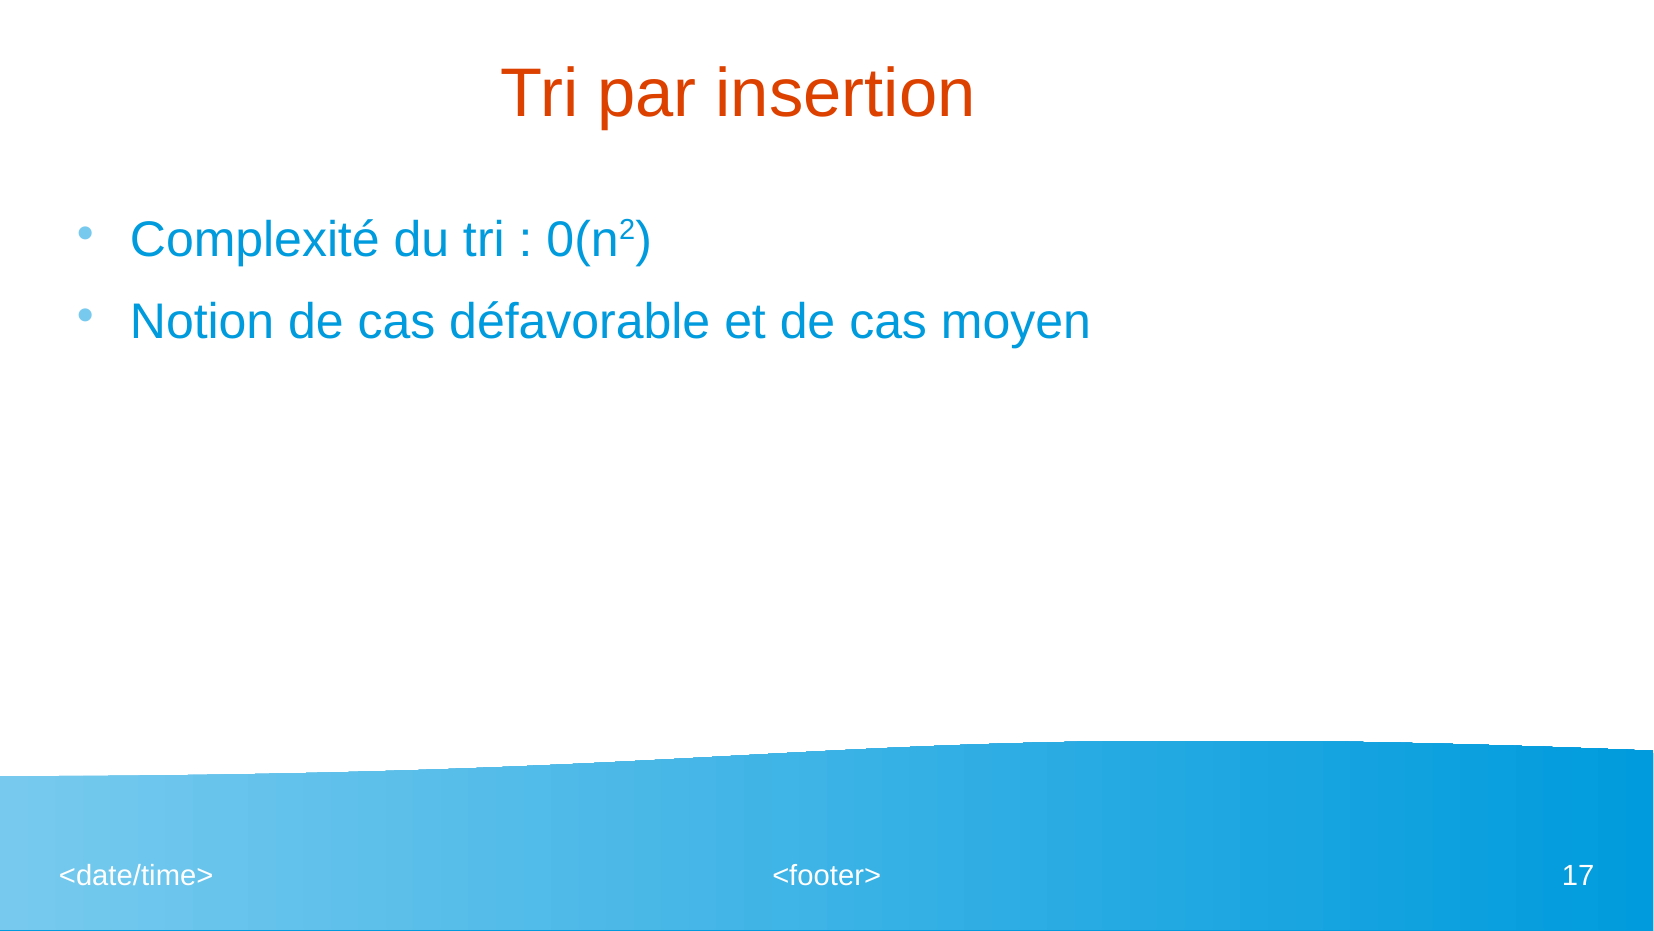

# Tri par insertion
Complexité du tri : 0(n2)
Notion de cas défavorable et de cas moyen